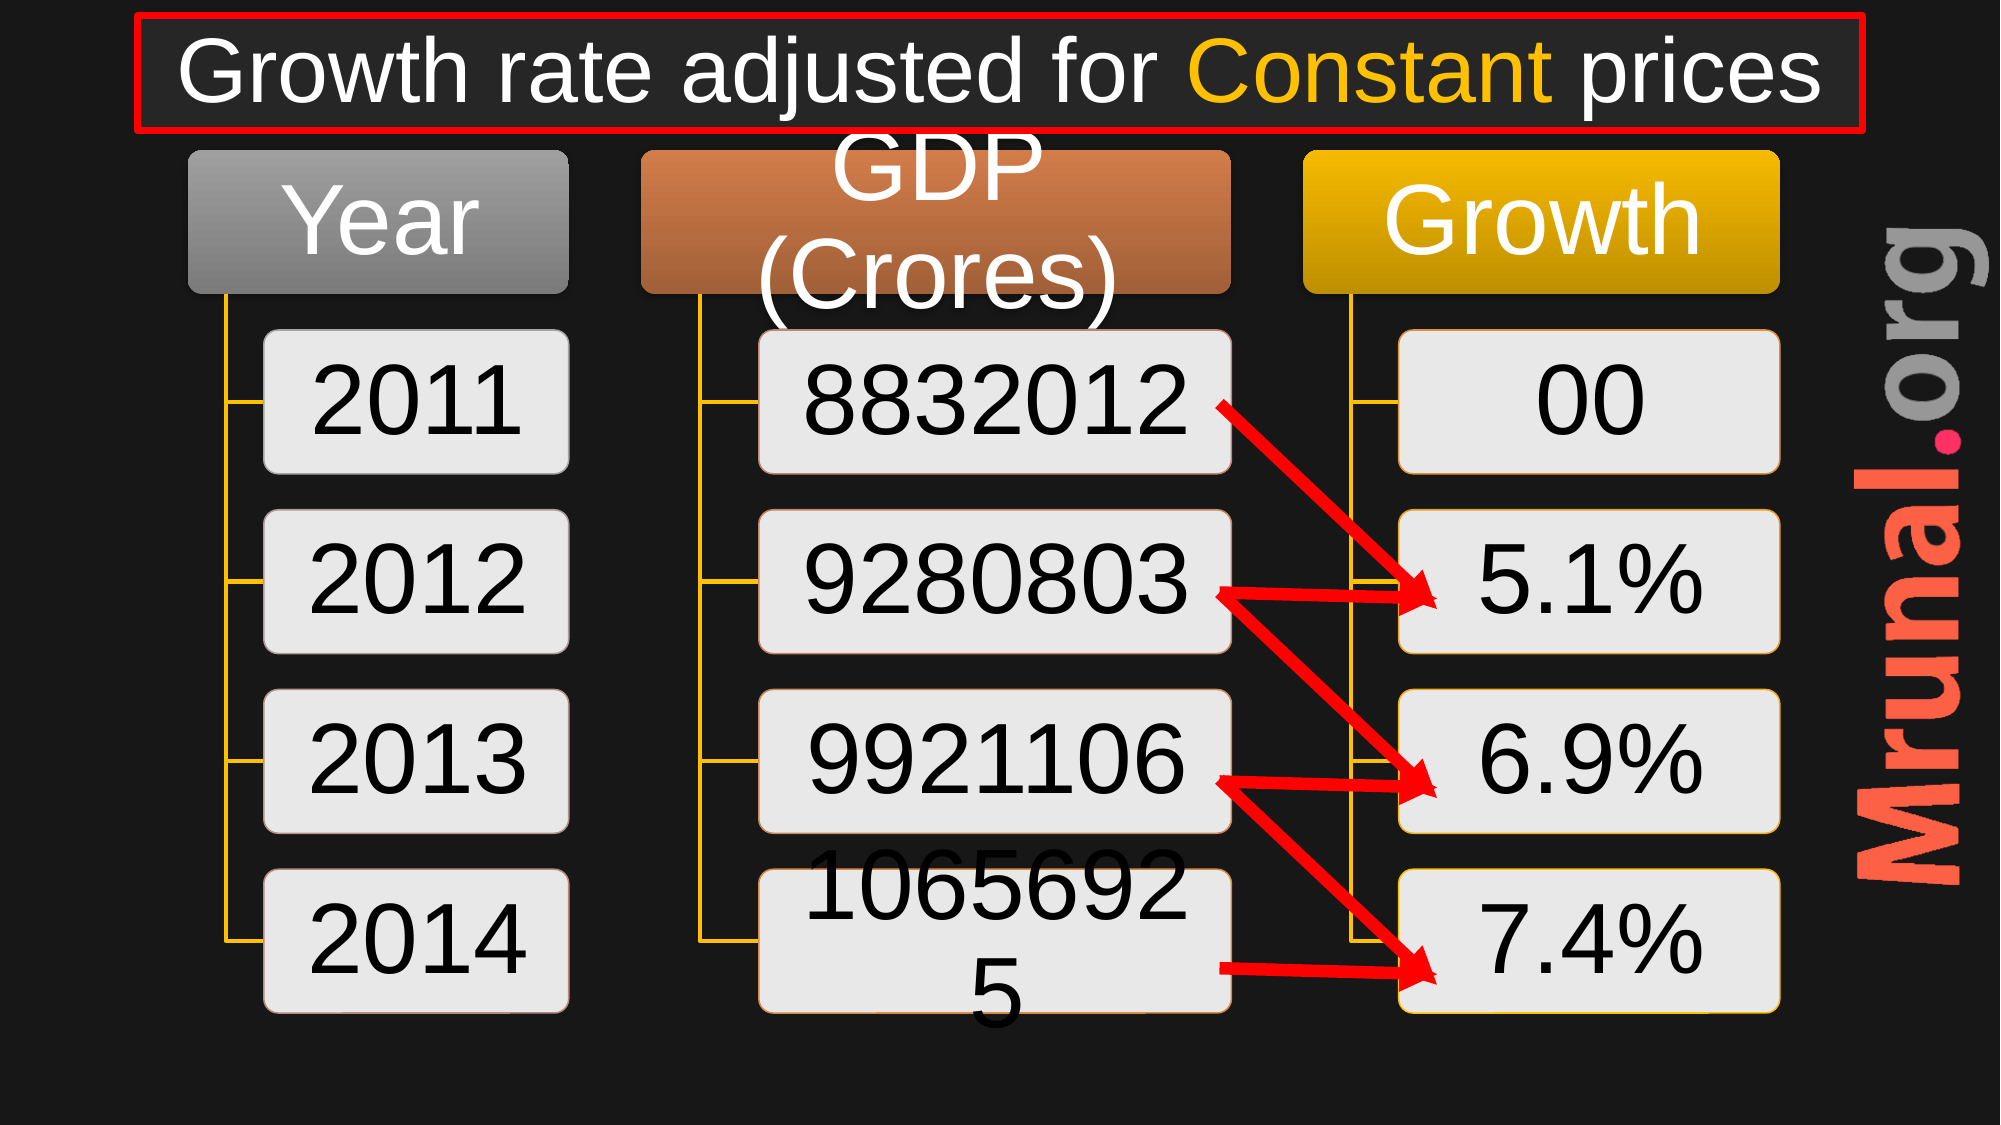

# Growth rate adjusted for Constant prices
Year
2011
2012
2013
2014
GDP (Crores)
8832012
9280803
9921106
10656925
Growth
00
5.1%
6.9%
7.4%